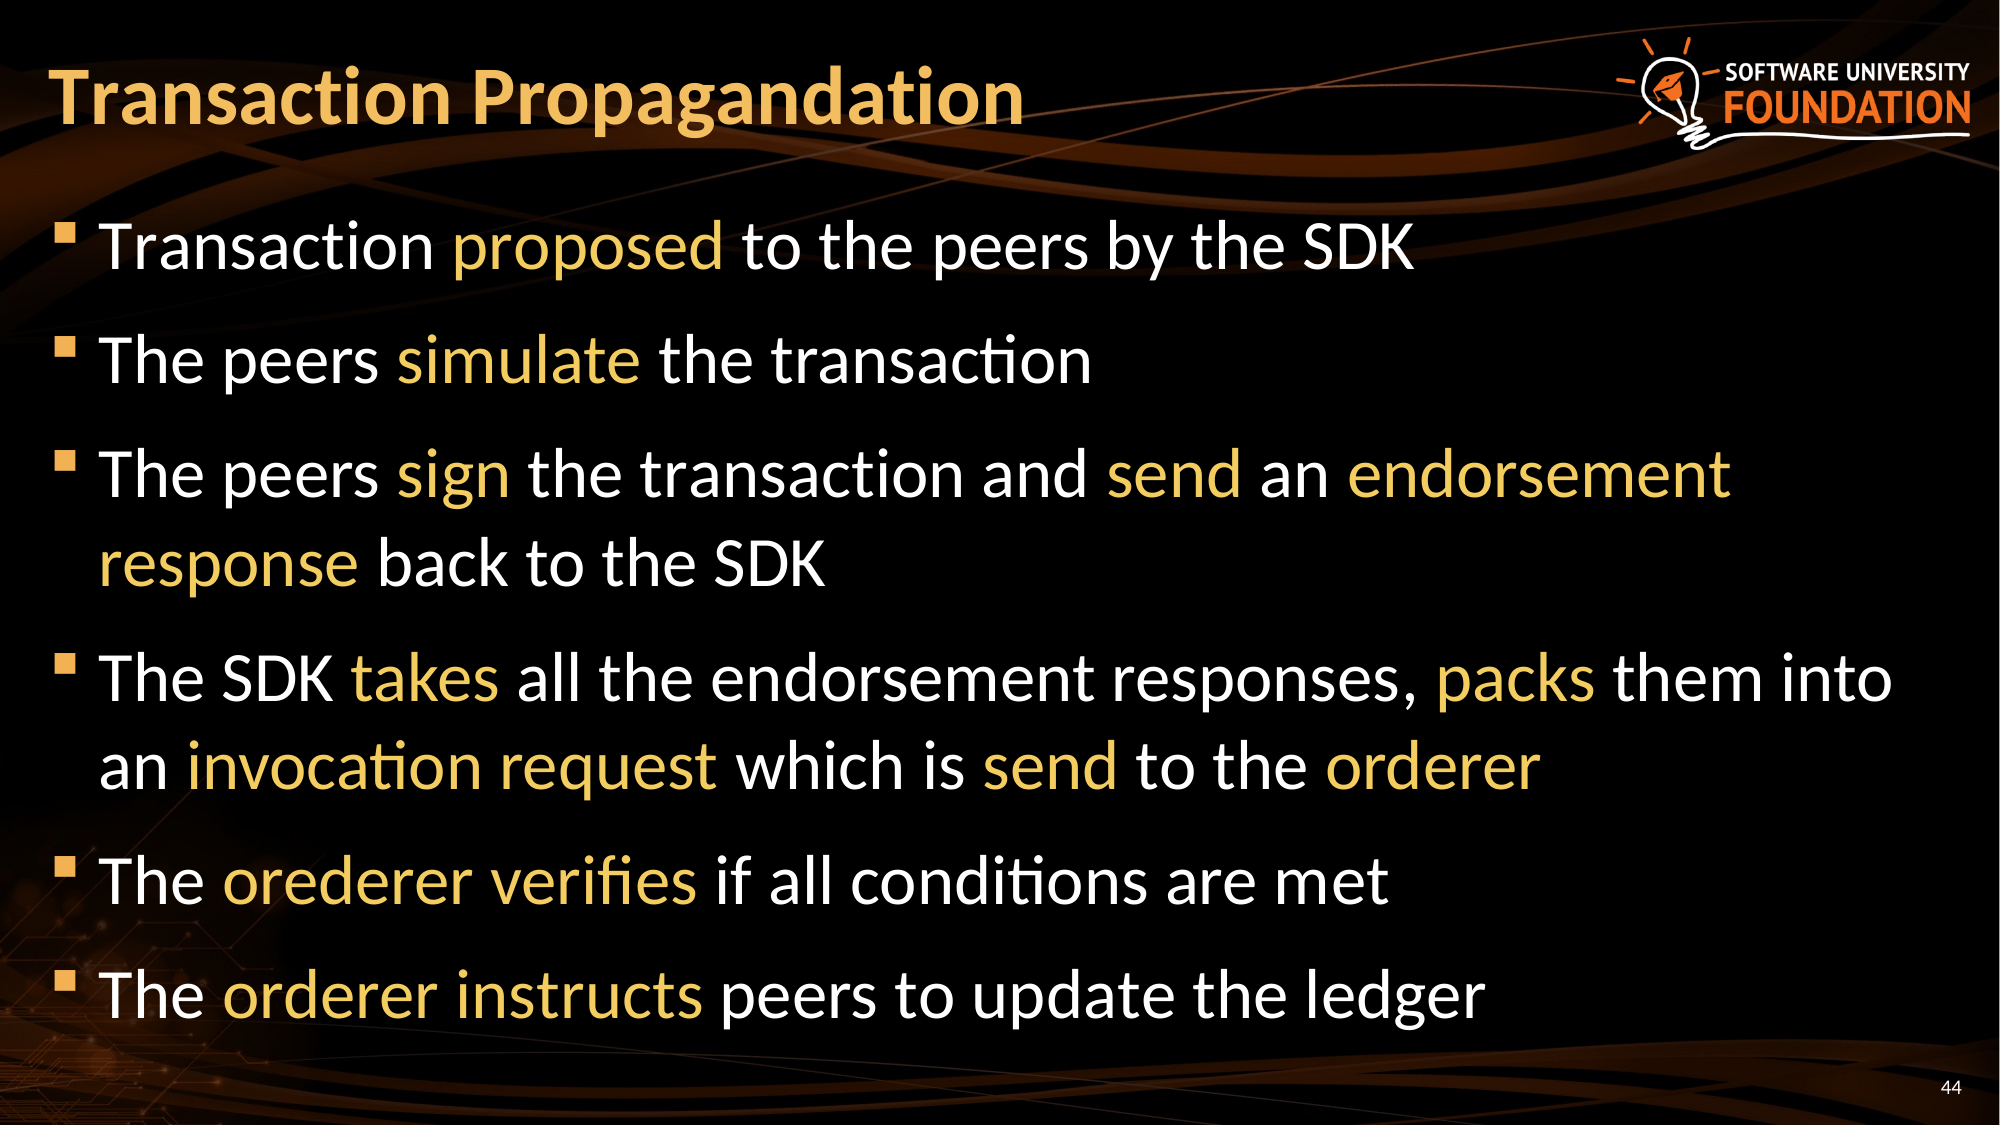

# Transaction Propagandation
Transaction proposed to the peers by the SDK
The peers simulate the transaction
The peers sign the transaction and send an endorsement response back to the SDK
The SDK takes all the endorsement responses, packs them into an invocation request which is send to the orderer
The orederer verifies if all conditions are met
The orderer instructs peers to update the ledger
44